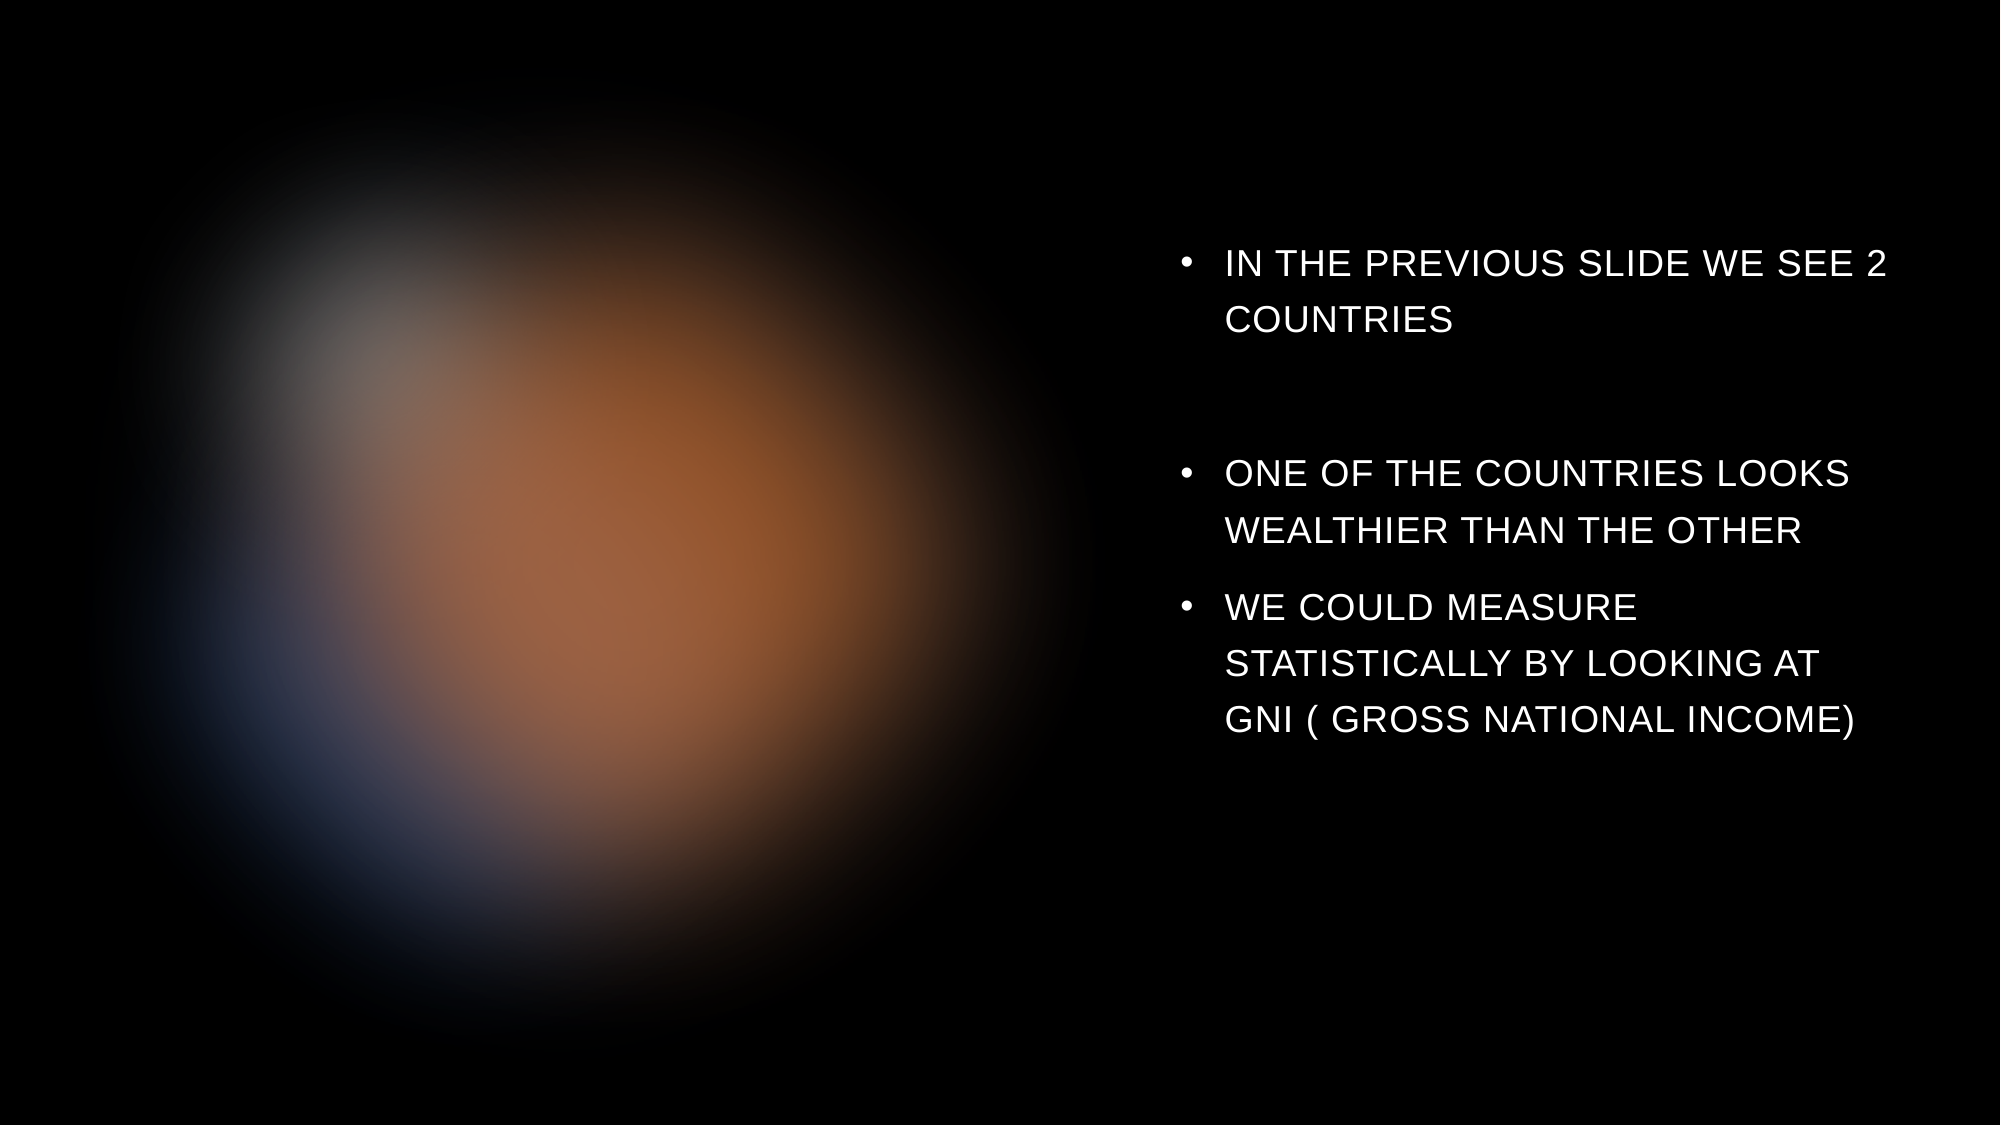

IN THE PREVIOUS SLIDE WE SEE 2 COUNTRIES

ONE OF THE COUNTRIES LOOKS WEALTHIER THAN THE OTHER
WE COULD MEASURE STATISTICALLY BY LOOKING AT GNI ( GROSS NATIONAL INCOME)